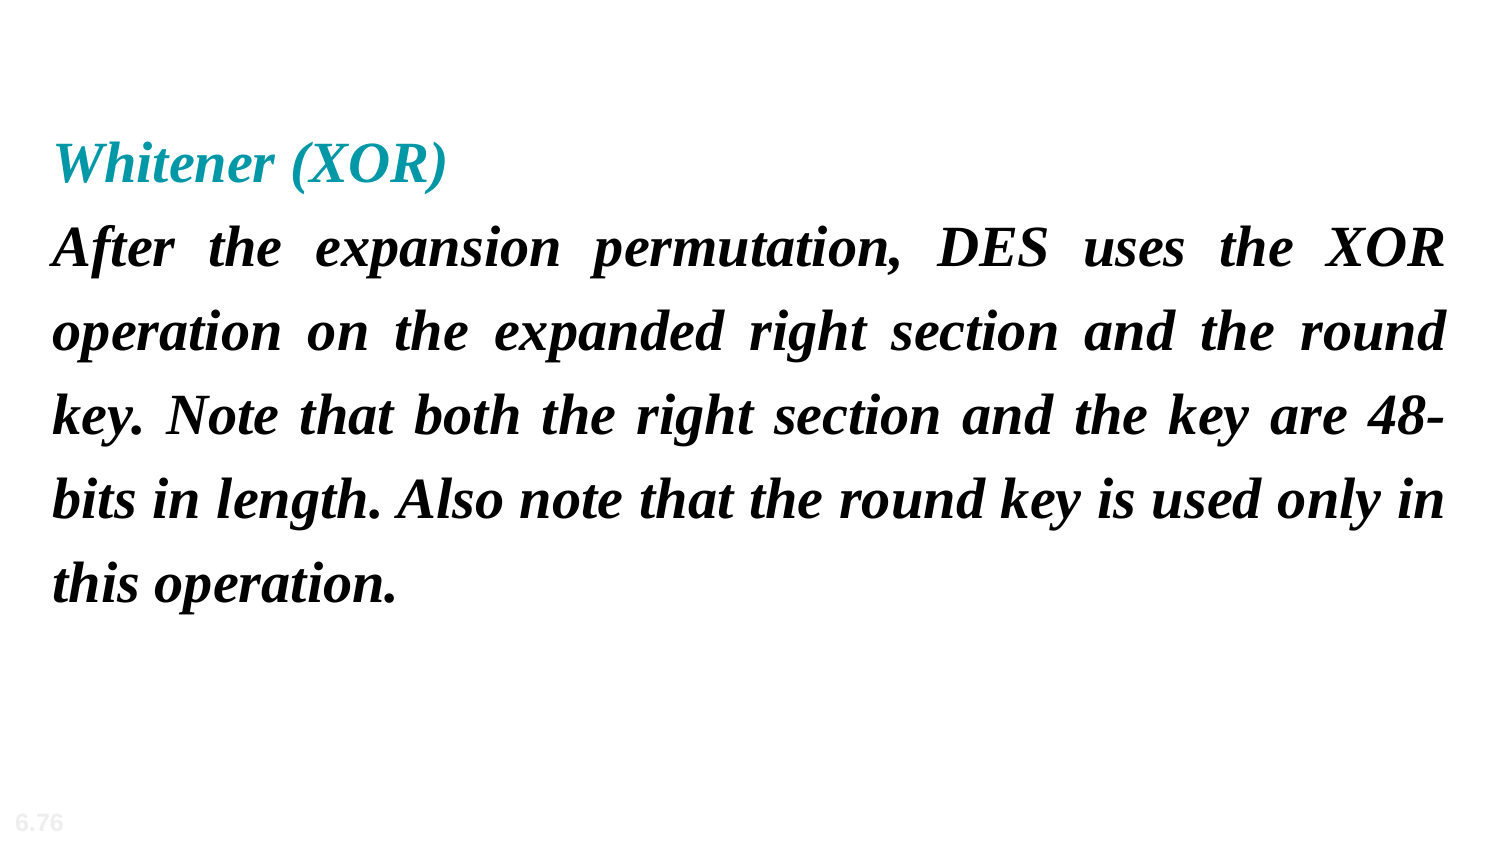

Whitener (XOR)
After the expansion permutation, DES uses the XOR operation on the expanded right section and the round key. Note that both the right section and the key are 48-bits in length. Also note that the round key is used only in this operation.
6.76